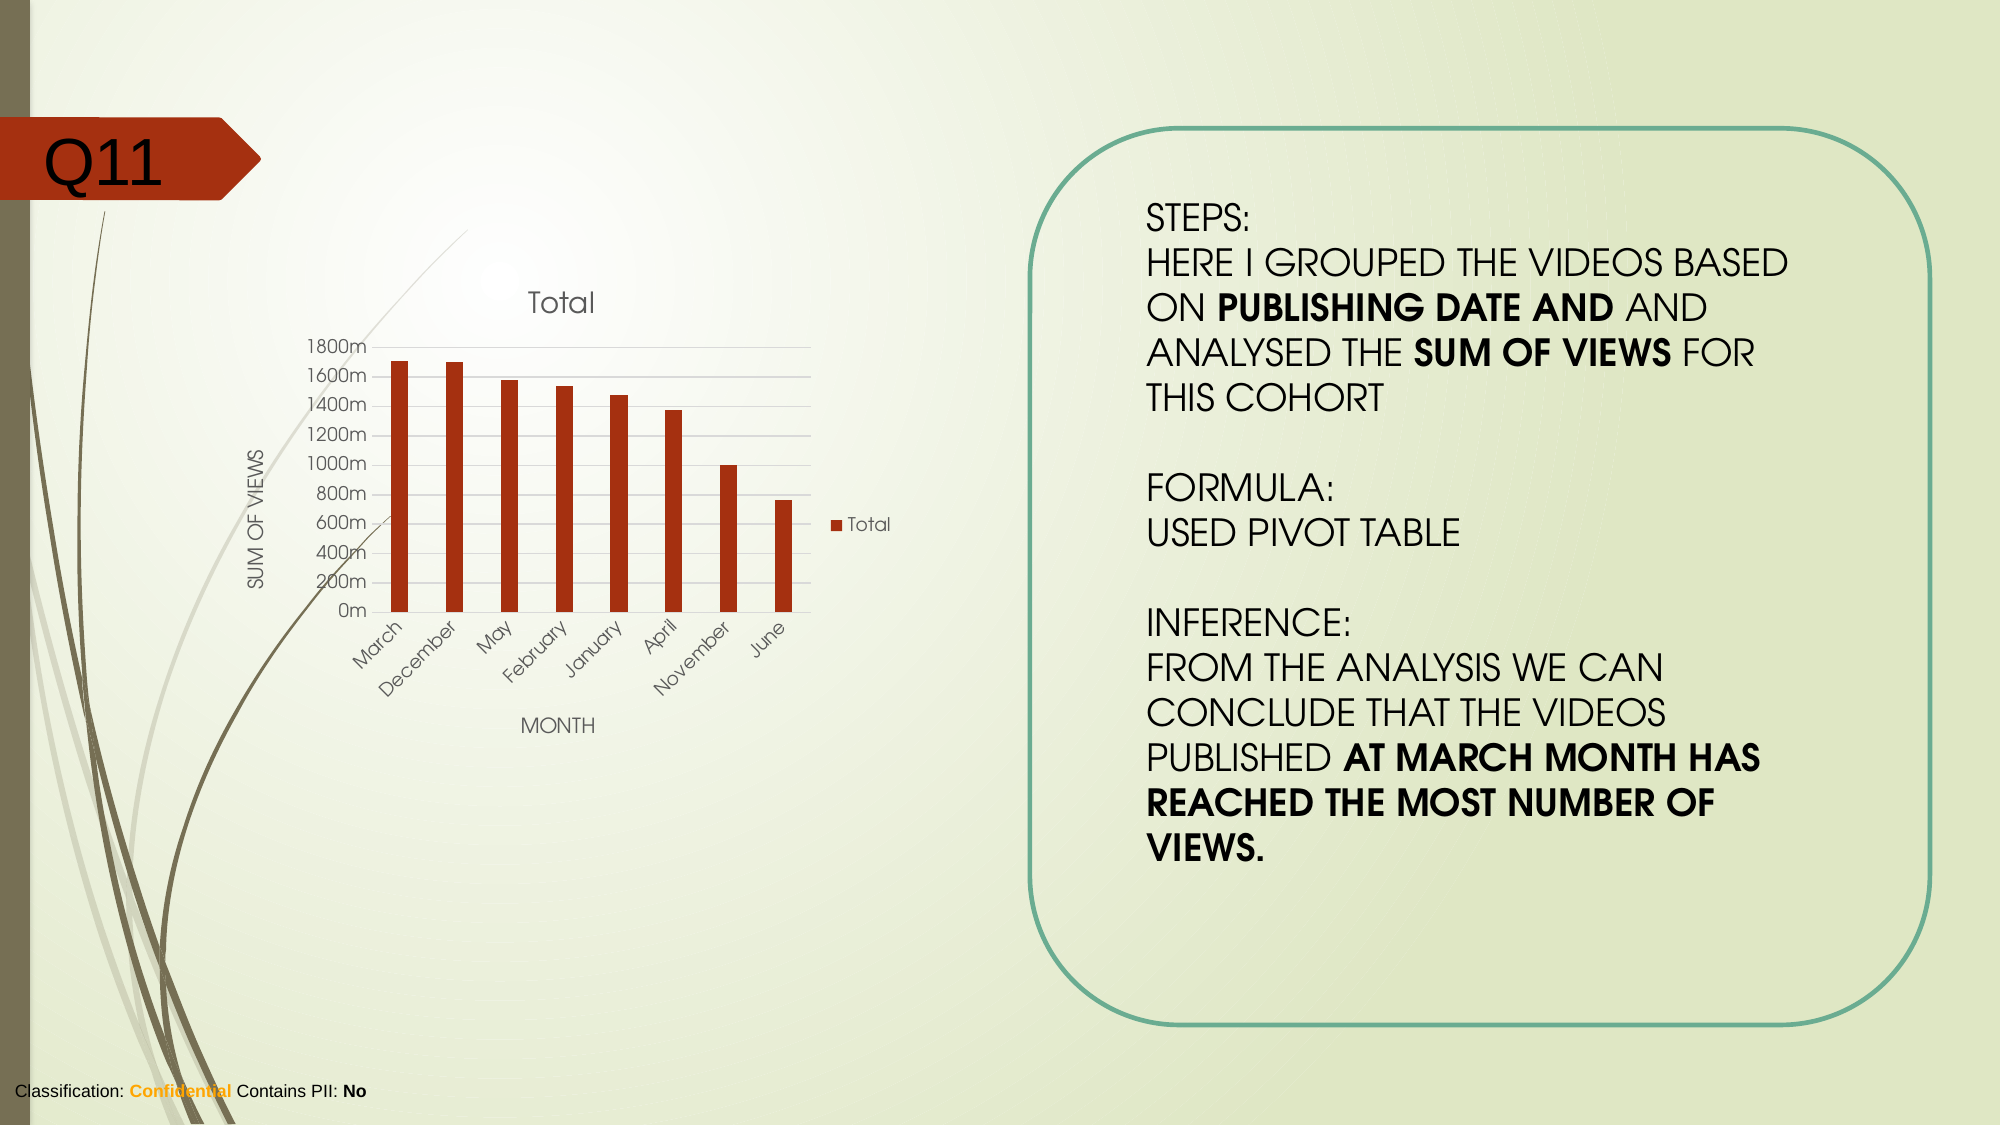

Q11

STEPS:
HERE I GROUPED THE VIDEOS BASED ON PUBLISHING DATE AND AND ANALYSED THE SUM OF VIEWS FOR THIS COHORT

FORMULA:
USED PIVOT TABLE

INFERENCE:
FROM THE ANALYSIS WE CAN CONCLUDE THAT THE VIDEOS PUBLISHED AT MARCH MONTH HAS REACHED THE MOST NUMBER OF VIEWS.

### Chart:

| Category | Total |
|---|---|
| March | 1712342604.0 |
| December | 1700861605.0 |
| May | 1577221605.0 |
| February | 1540024062.0 |
| January | 1477413068.0 |
| April | 1376758448.0 |
| November | 999488217.0 |
| June | 762207615.0 |